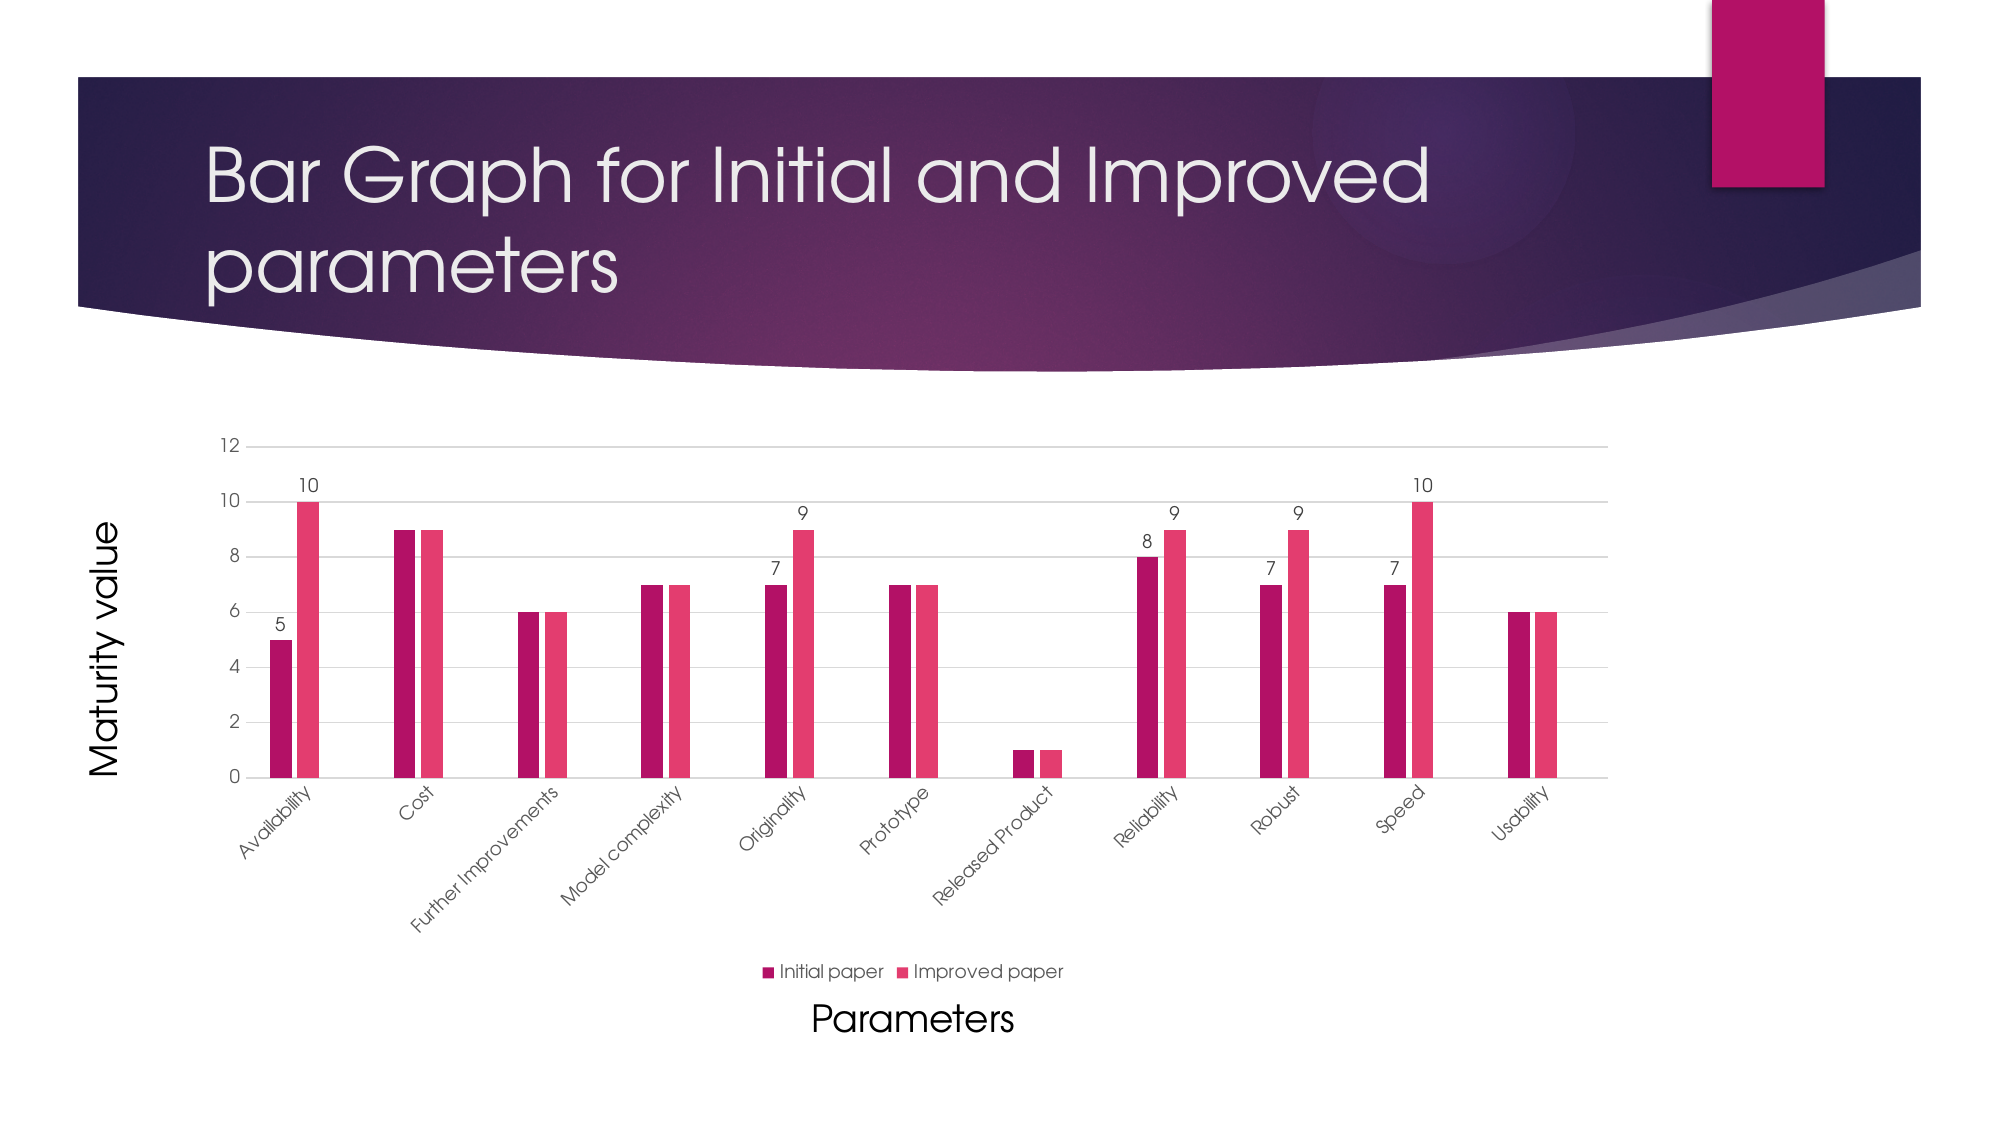

# Bar Graph for Initial and Improved parameters

### Chart

| Category | Initial paper | Improved paper |  |
|---|---|---|---|
| Availability | 5.0 | 10.0 | None |
| Cost | 9.0 | 9.0 | None |
| Further Improvements | 6.0 | 6.0 | None |
| Model complexity | 7.0 | 7.0 | None |
| Originality | 7.0 | 9.0 | None |
| Prototype | 7.0 | 7.0 | None |
| Released Product | 1.0 | 1.0 | None |
| Reliability | 8.0 | 9.0 | None |
| Robust | 7.0 | 9.0 | None |
| Speed | 7.0 | 10.0 | None |
| Usability | 6.0 | 6.0 | None |
Maturity value
Parameters